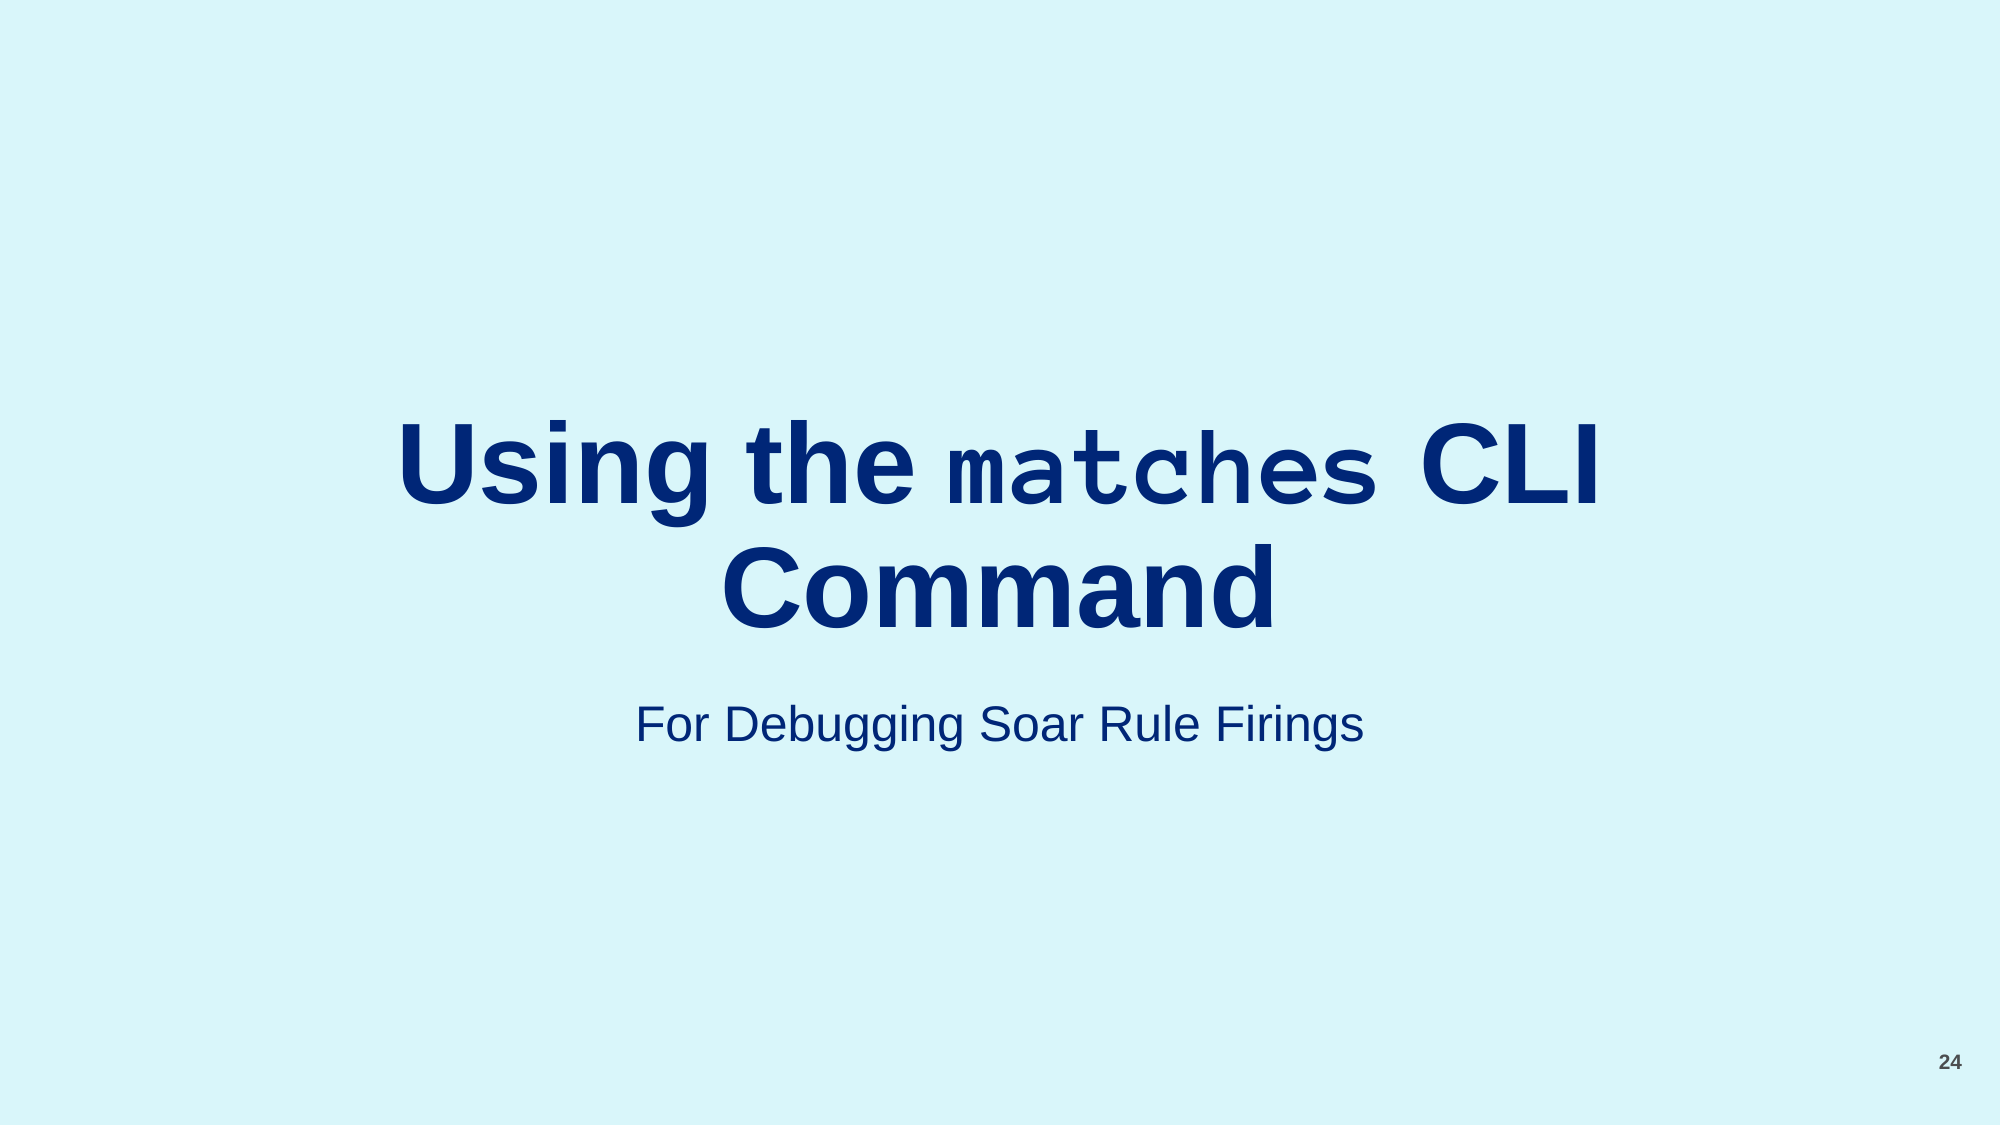

# Using the matches CLI Command
For Debugging Soar Rule Firings